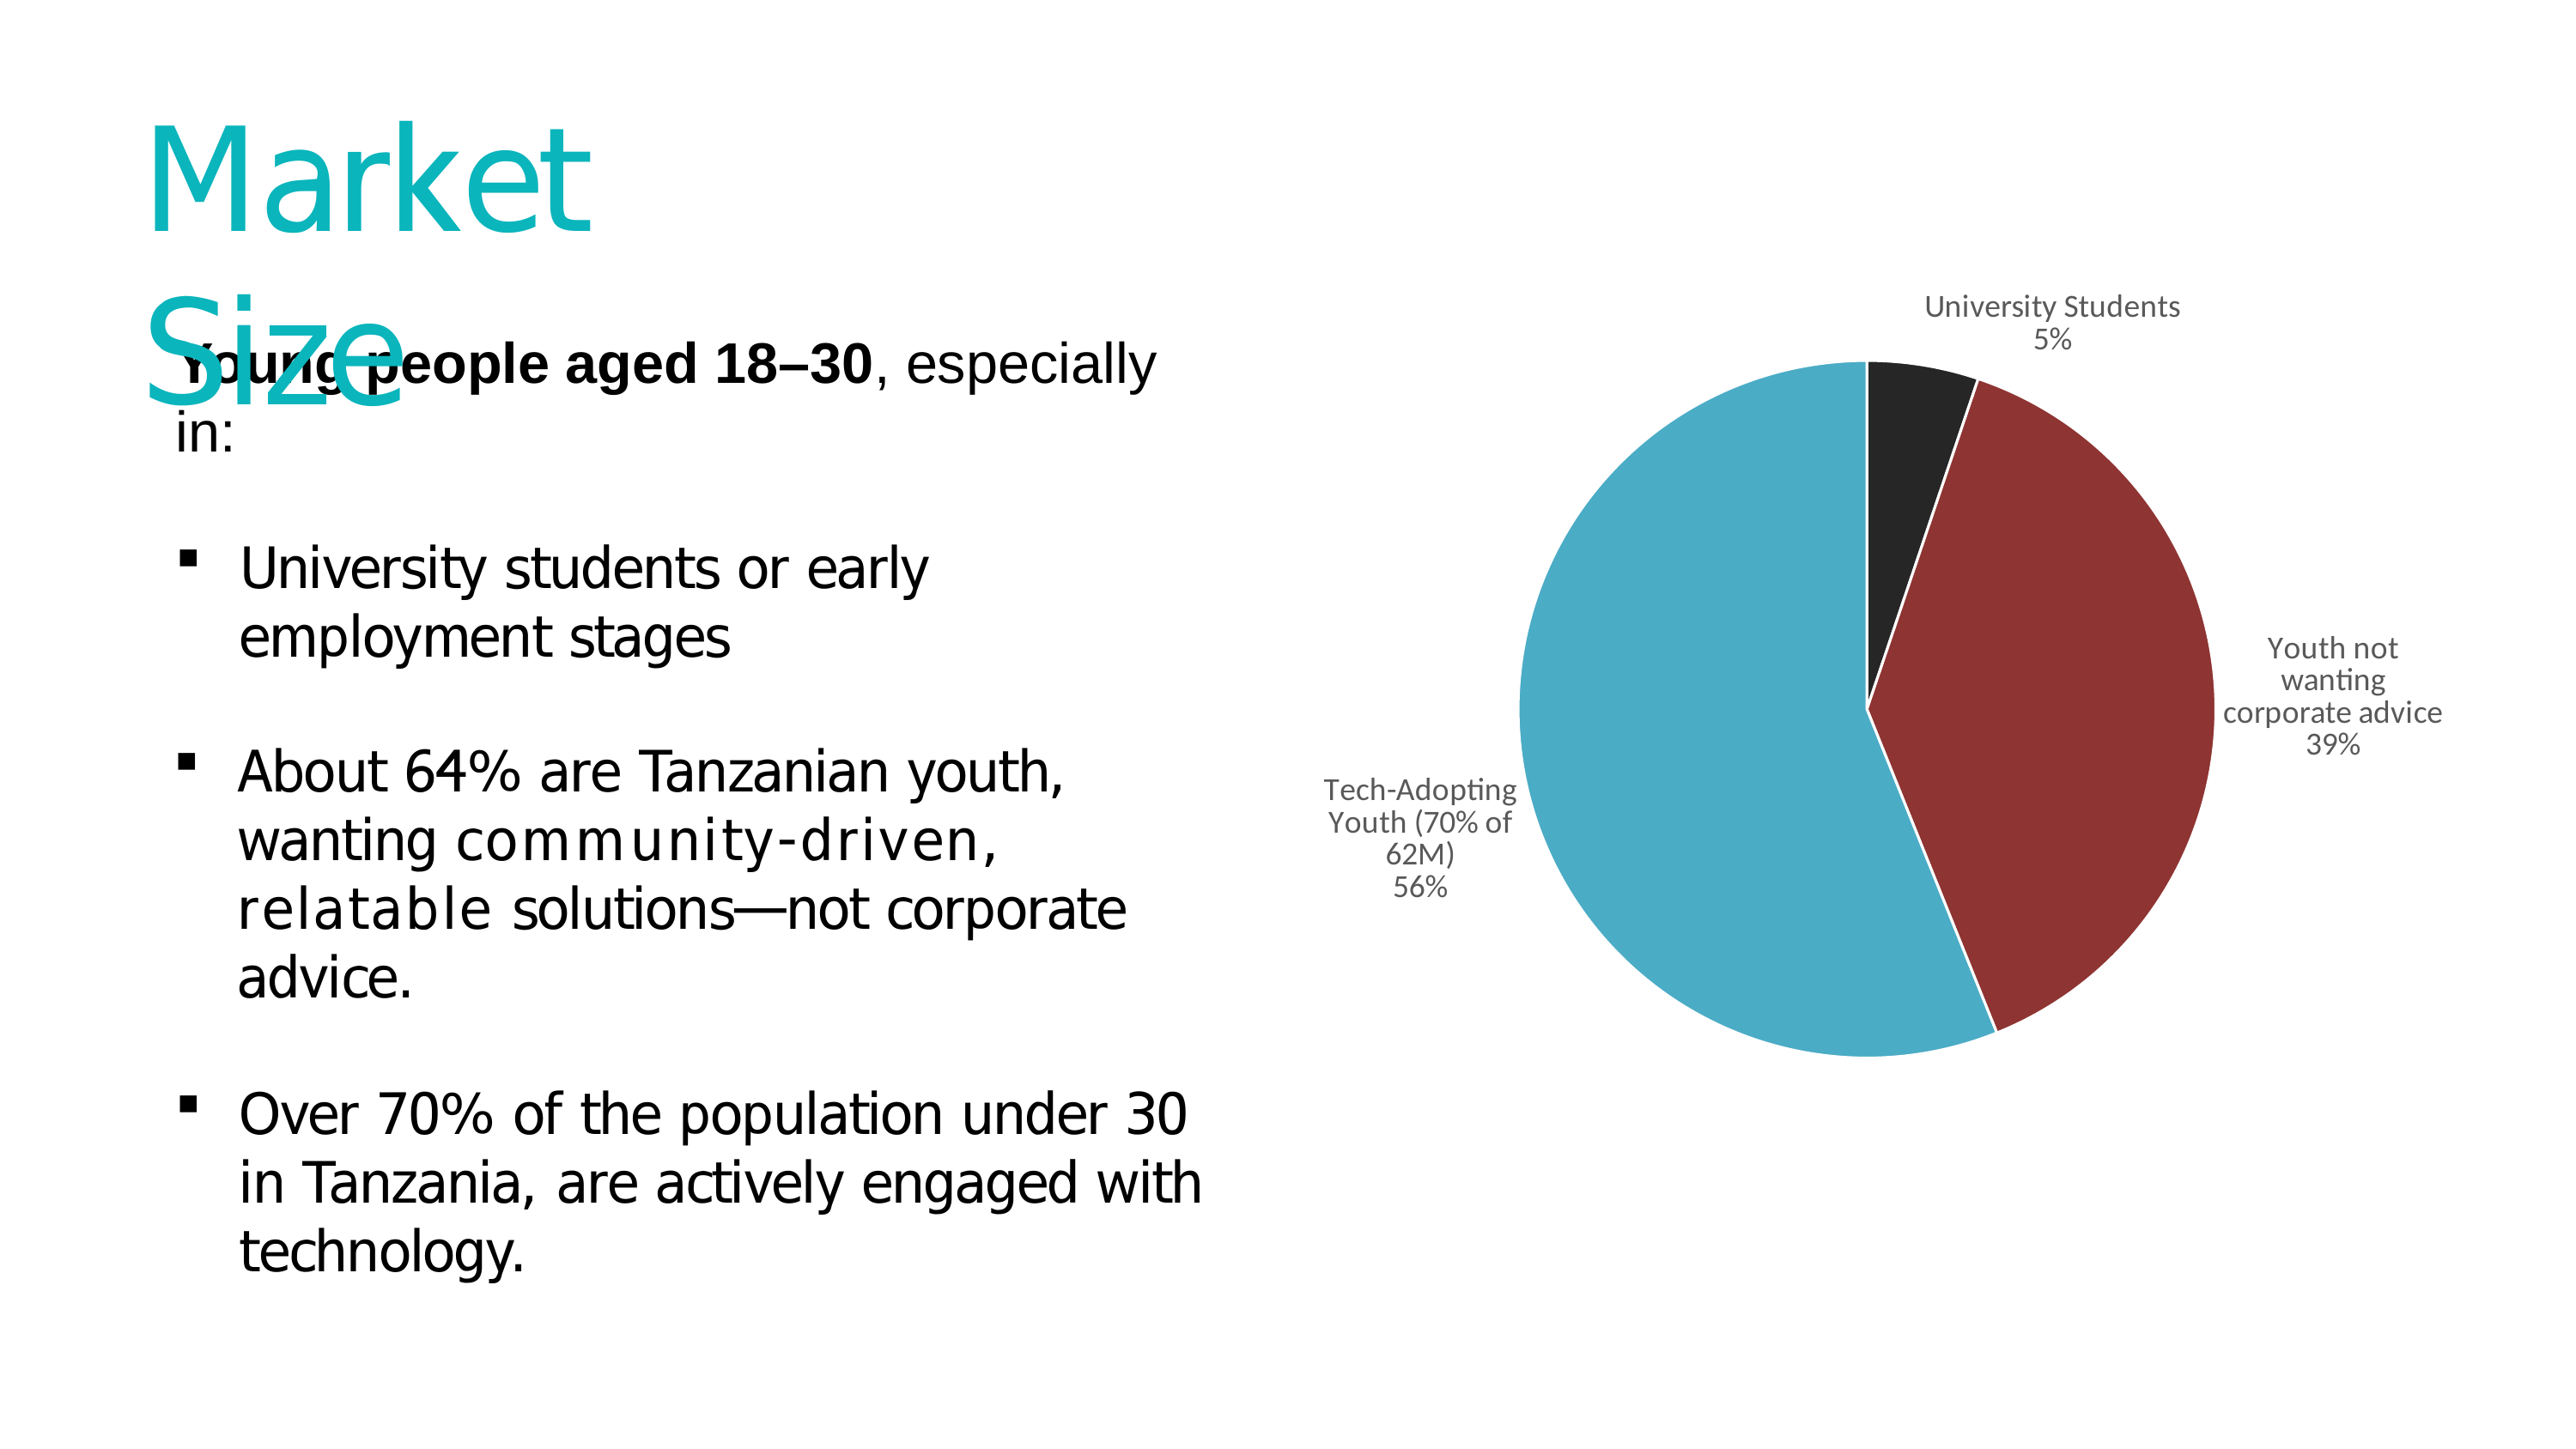

# Market Size

### Chart

| Category | Value |
|---|---|
| University Students | 4000000.0 |
| Youth not wanting corporate advice | 30000000.0 |
| Tech-Adopting Youth (70% of 62M) | 43400000.0 |
Young people aged 18–30, especially in:

University students or early employment stages

About 64% are Tanzanian youth, wanting community-driven, relatable solutions—not corporate advice.

Over 70% of the population under 30 in Tanzania, are actively engaged with technology.